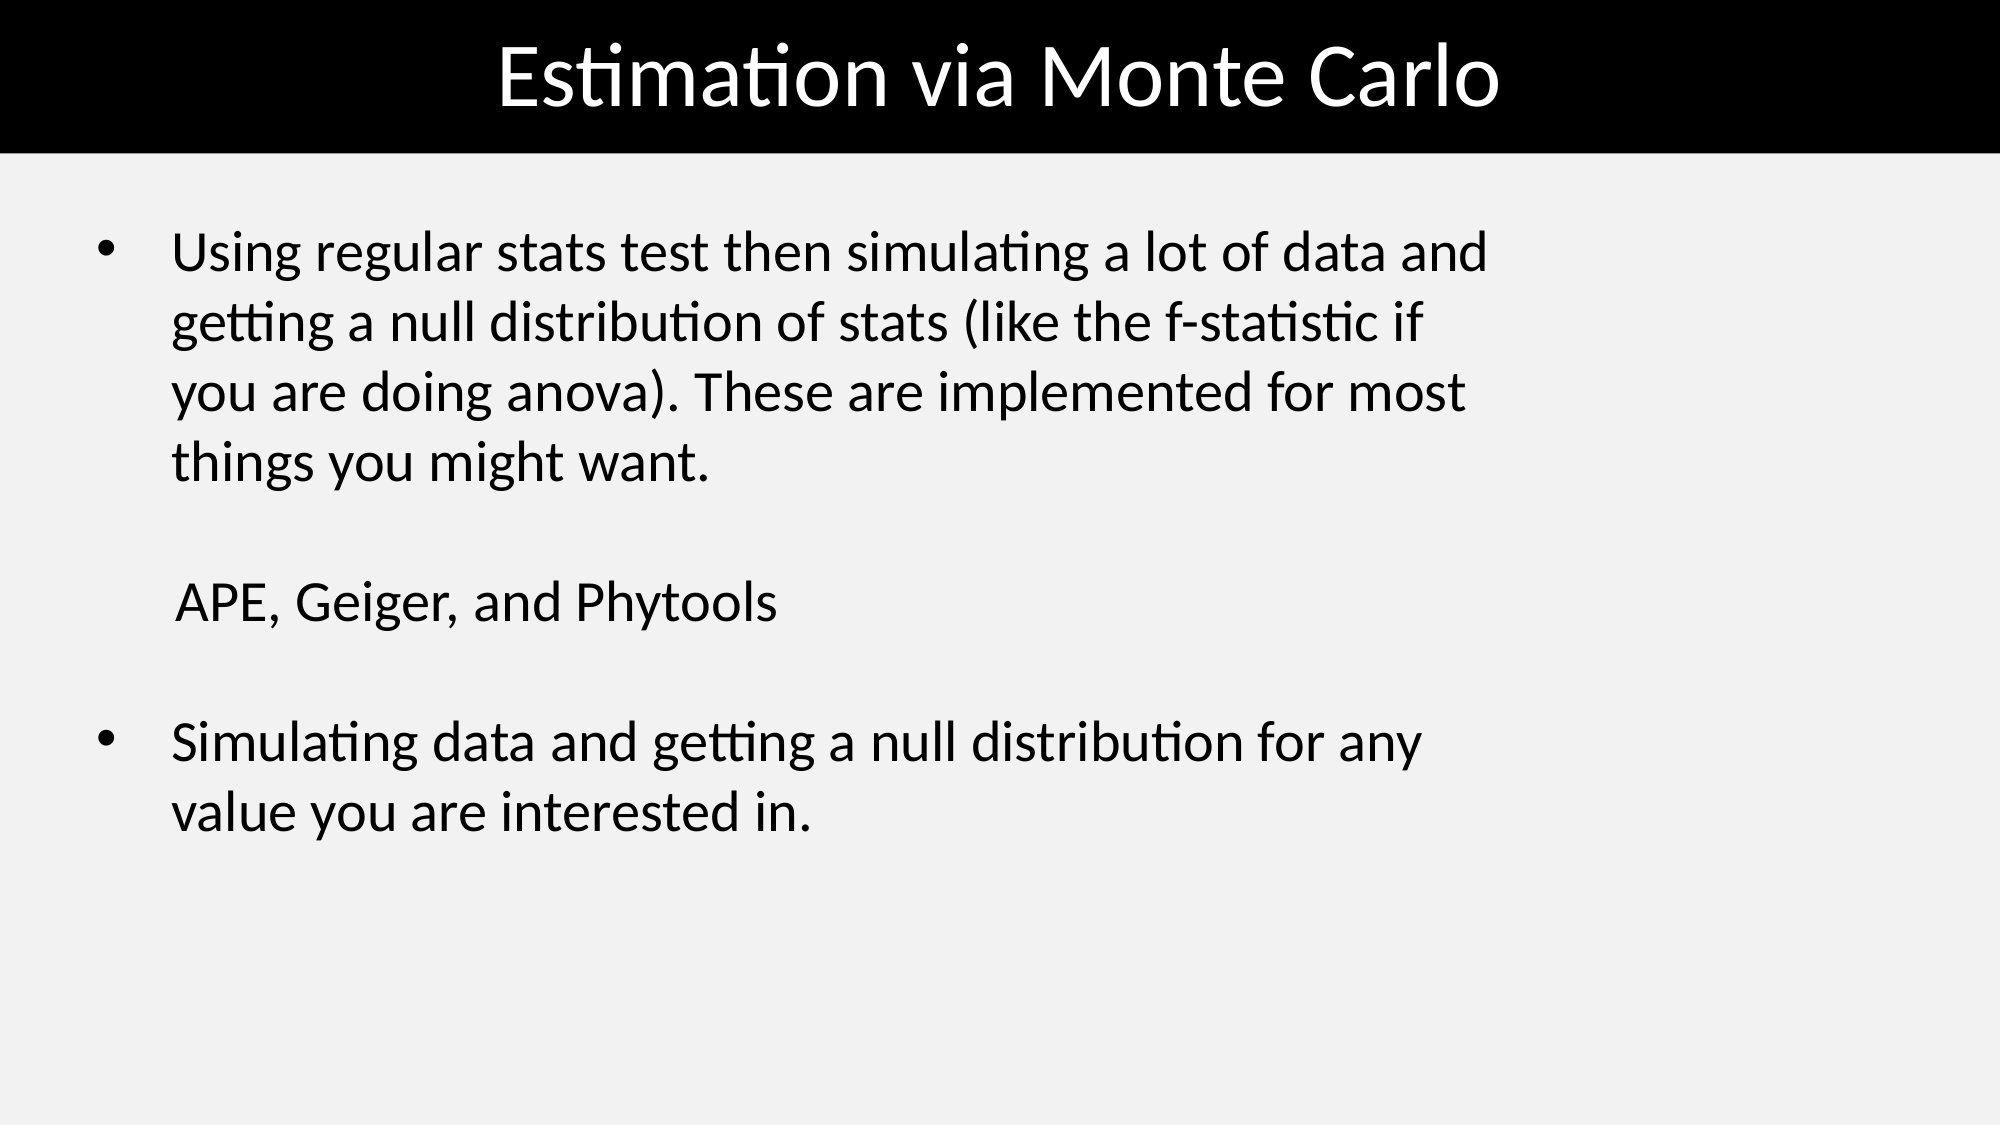

# Estimation via Monte Carlo
Using regular stats test then simulating a lot of data and getting a null distribution of stats (like the f-statistic if you are doing anova). These are implemented for most things you might want.

      APE, Geiger, and Phytools

Simulating data and getting a null distribution for any value you are interested in.